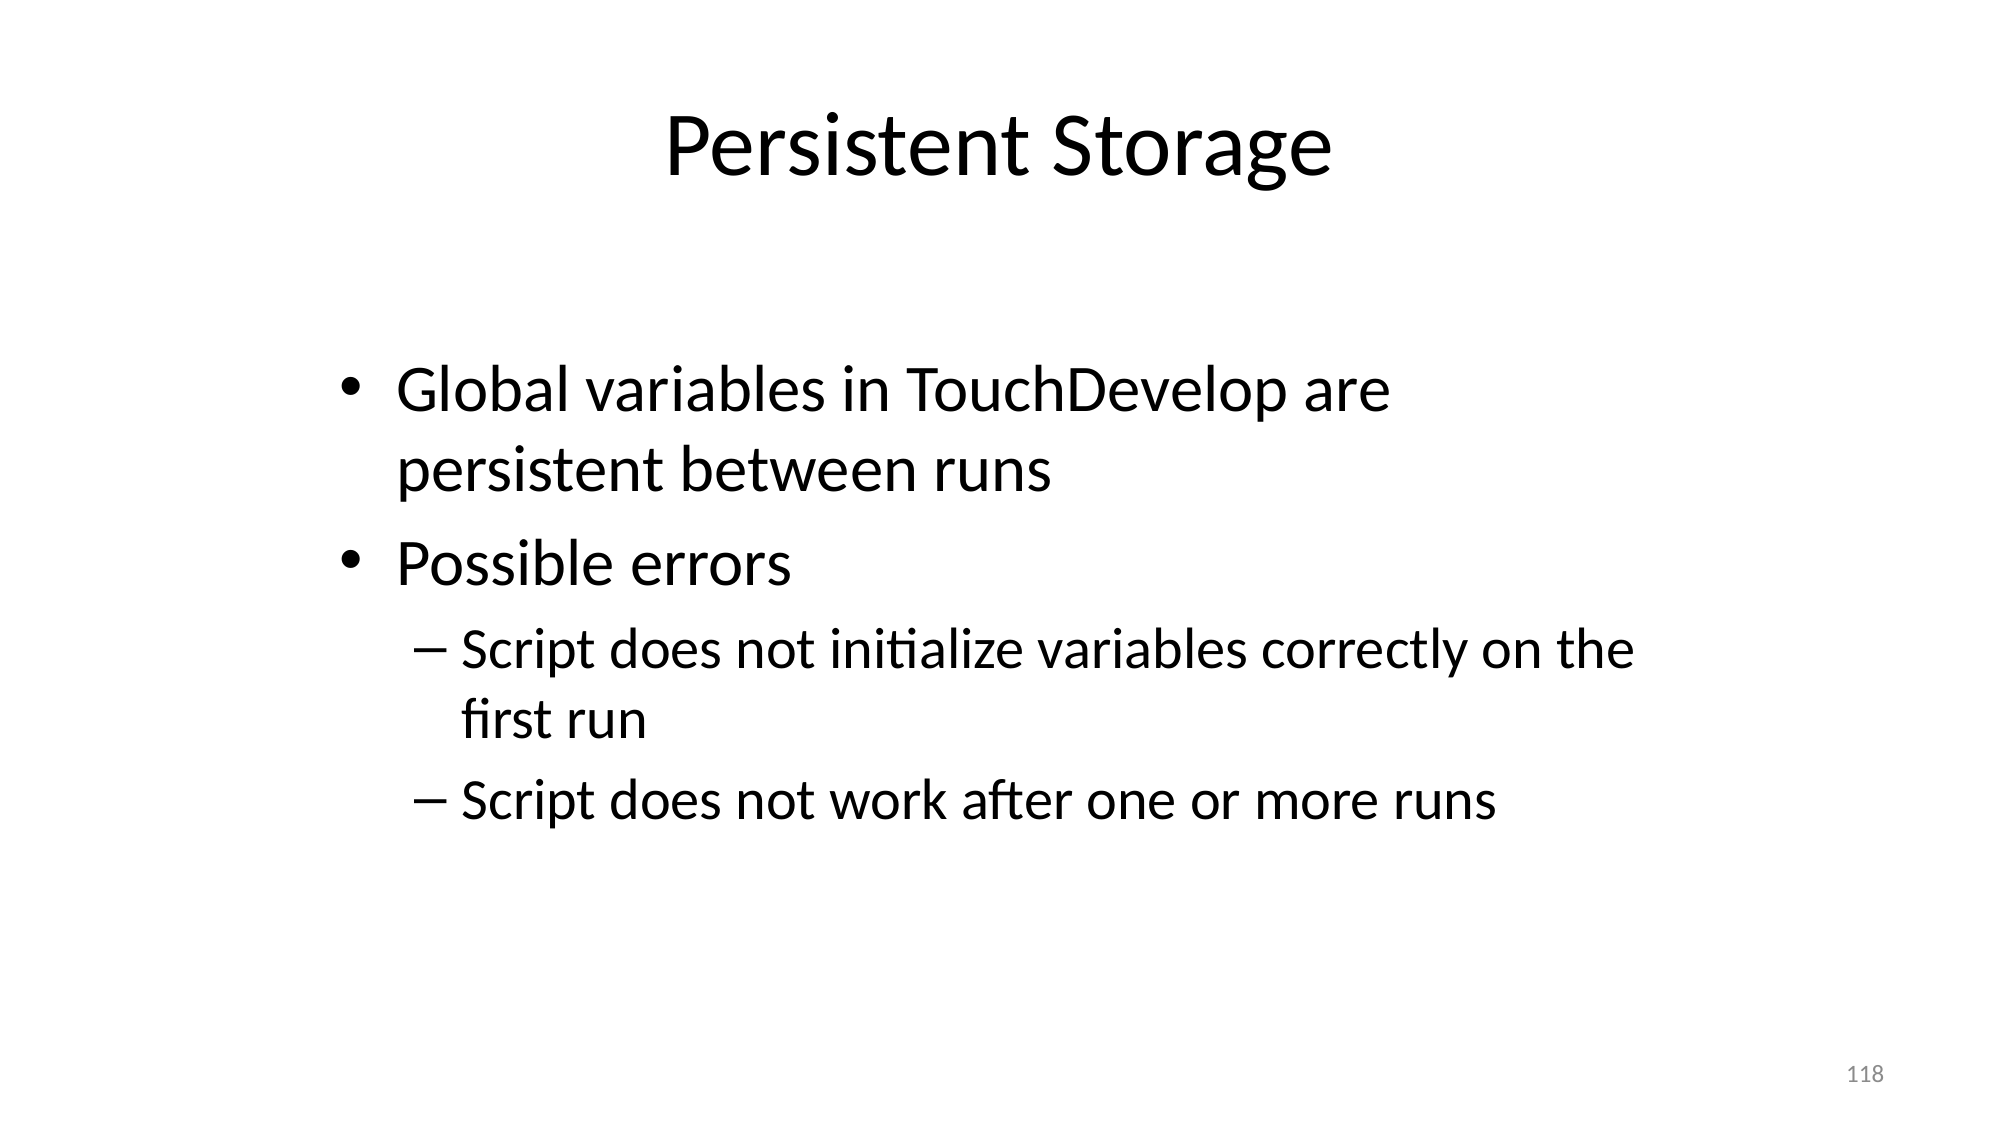

# Persistent Storage
Global variables in TouchDevelop are persistent between runs
Possible errors
Script does not initialize variables correctly on the first run
Script does not work after one or more runs
118